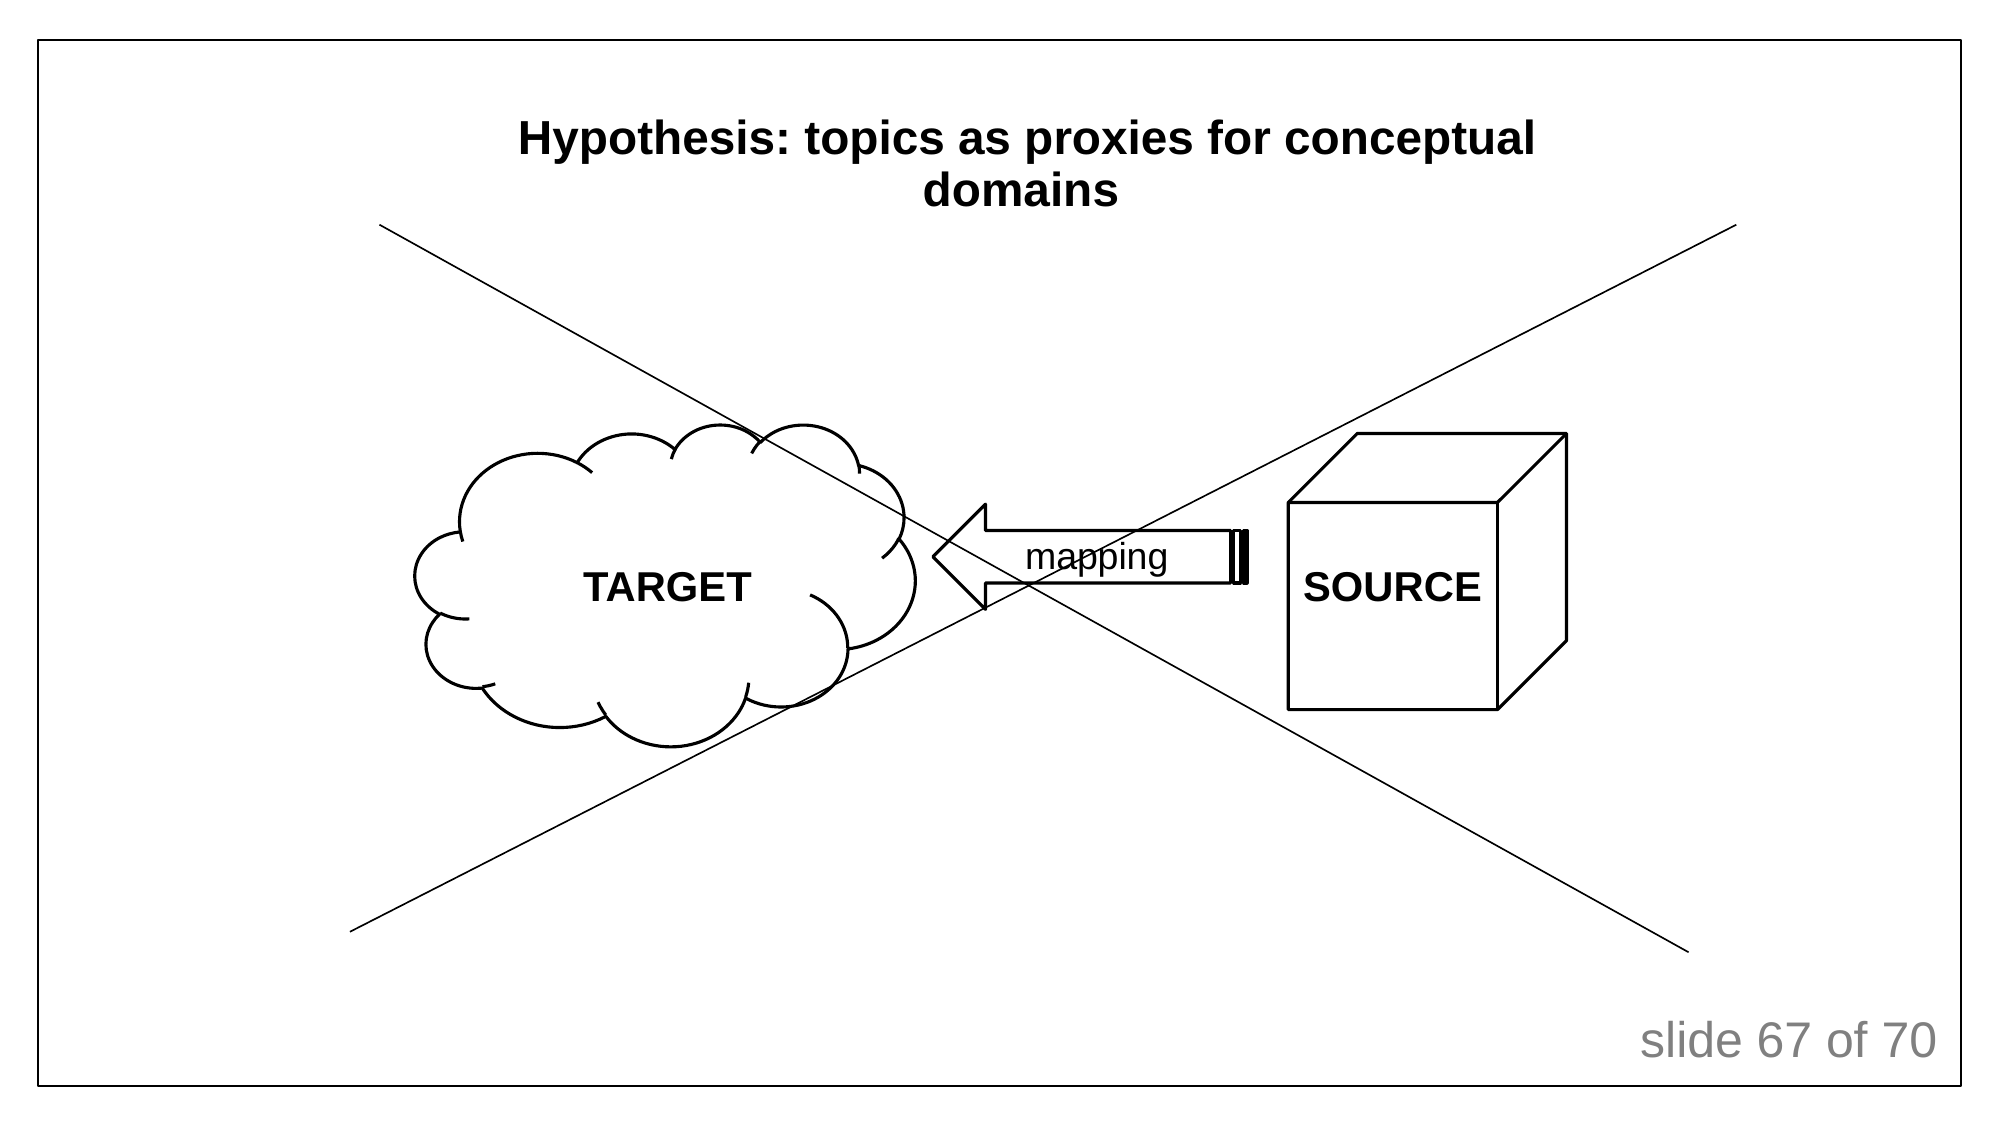

# Hypothesis: topics as proxies for conceptual domains

TARGET

SOURCE

mapping